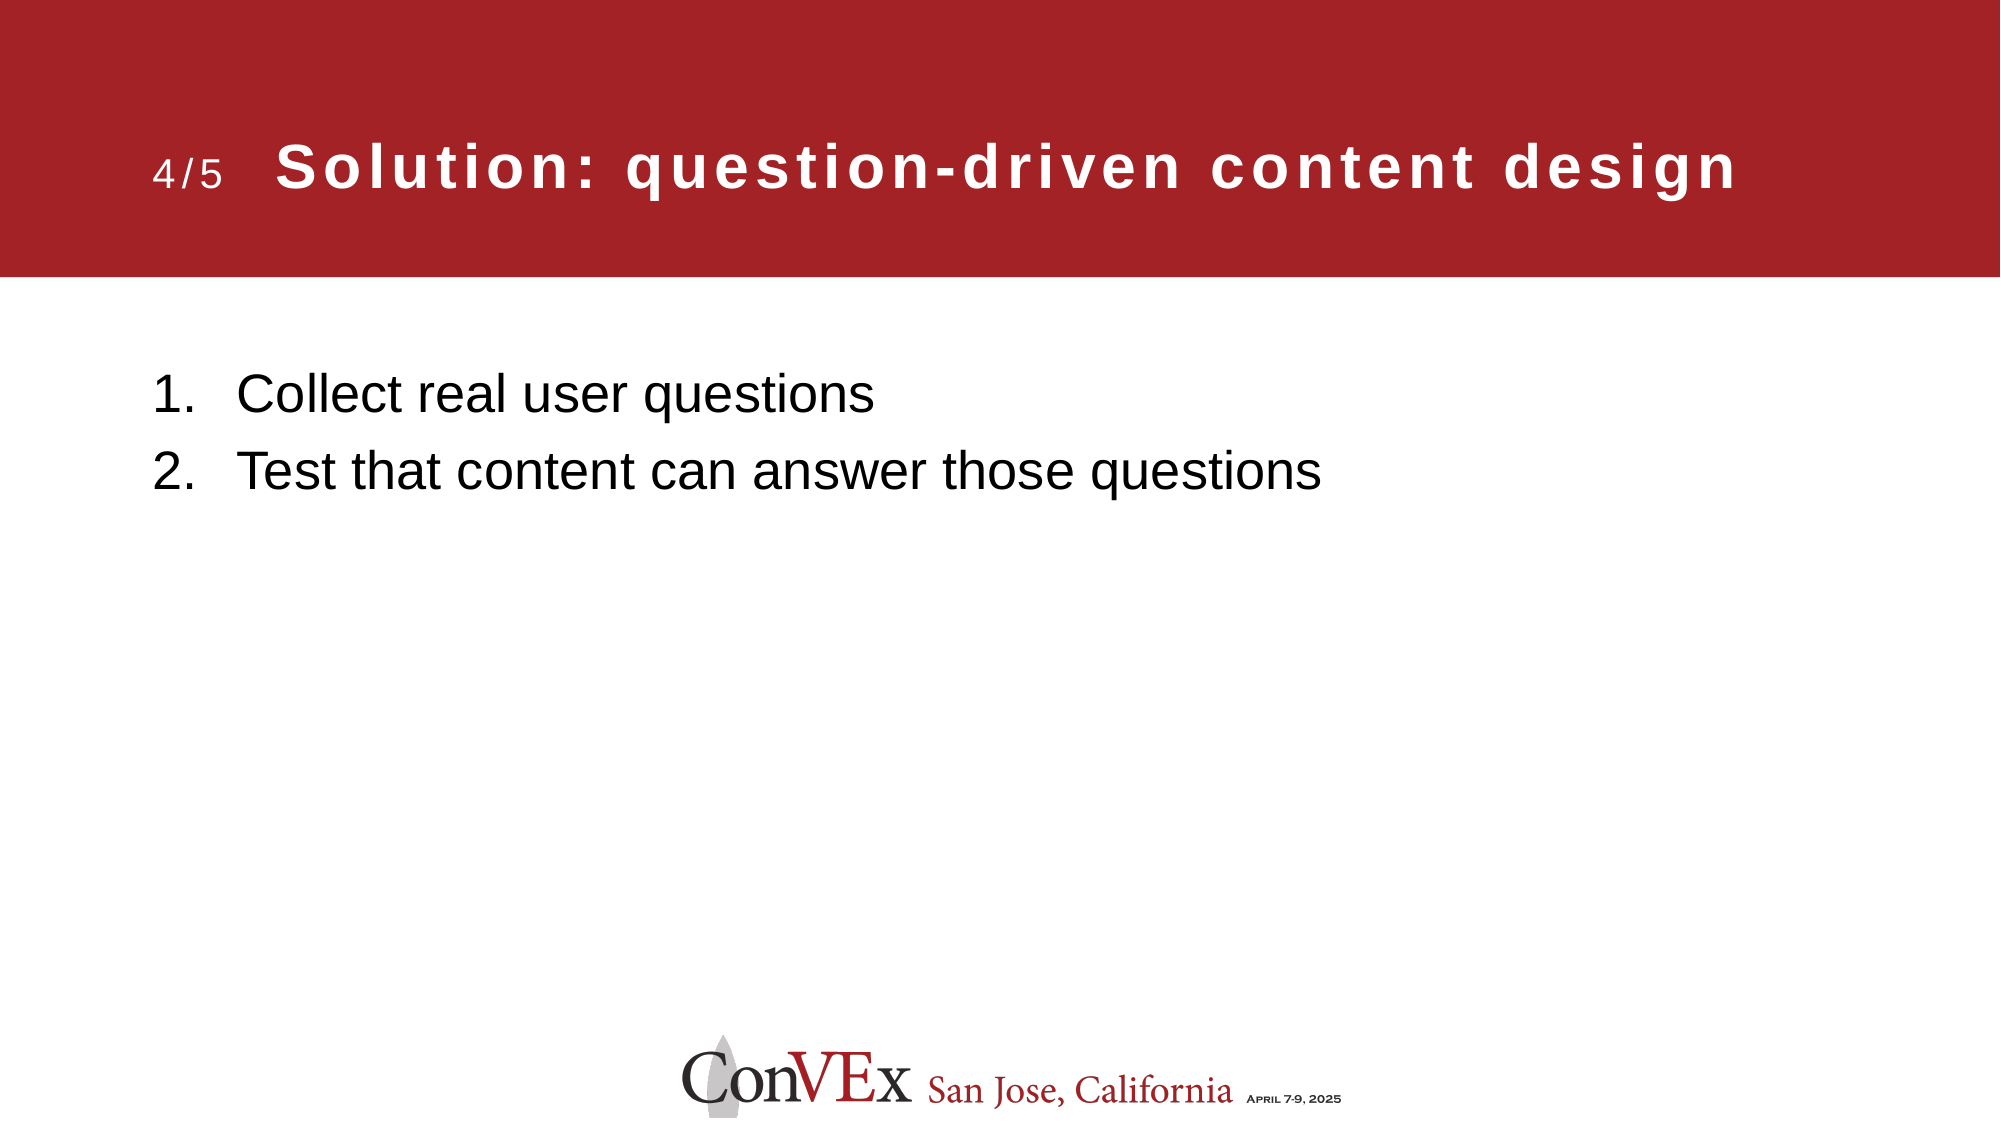

# 4/5  Solution: question-driven content design
Collect real user questions
Test that content can answer those questions